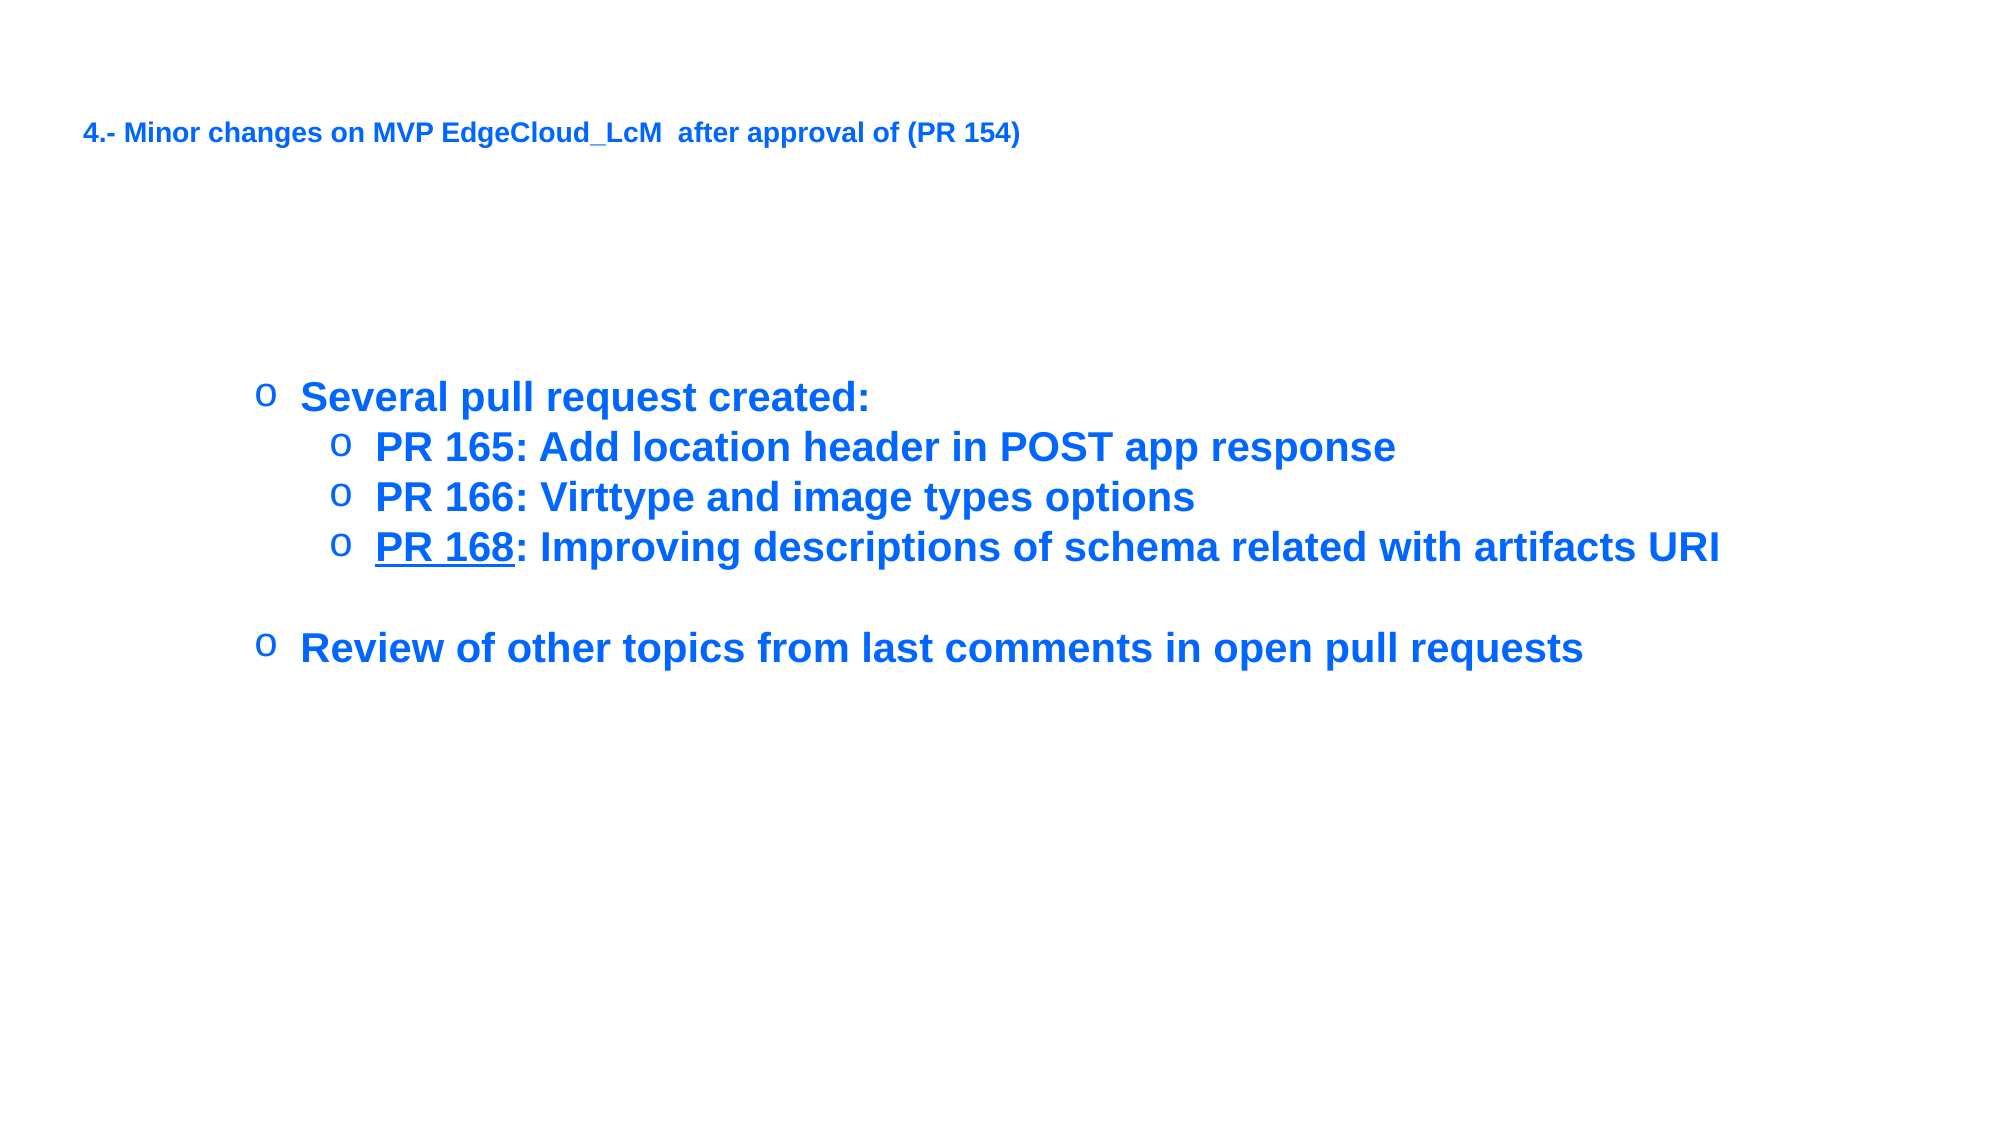

4.- Minor changes on MVP EdgeCloud_LcM  after approval of (PR 154)

Several pull request created:
PR 165: Add location header in POST app response
PR 166: Virttype and image types options
PR 168: Improving descriptions of schema related with artifacts URI

Review of other topics from last comments in open pull requests